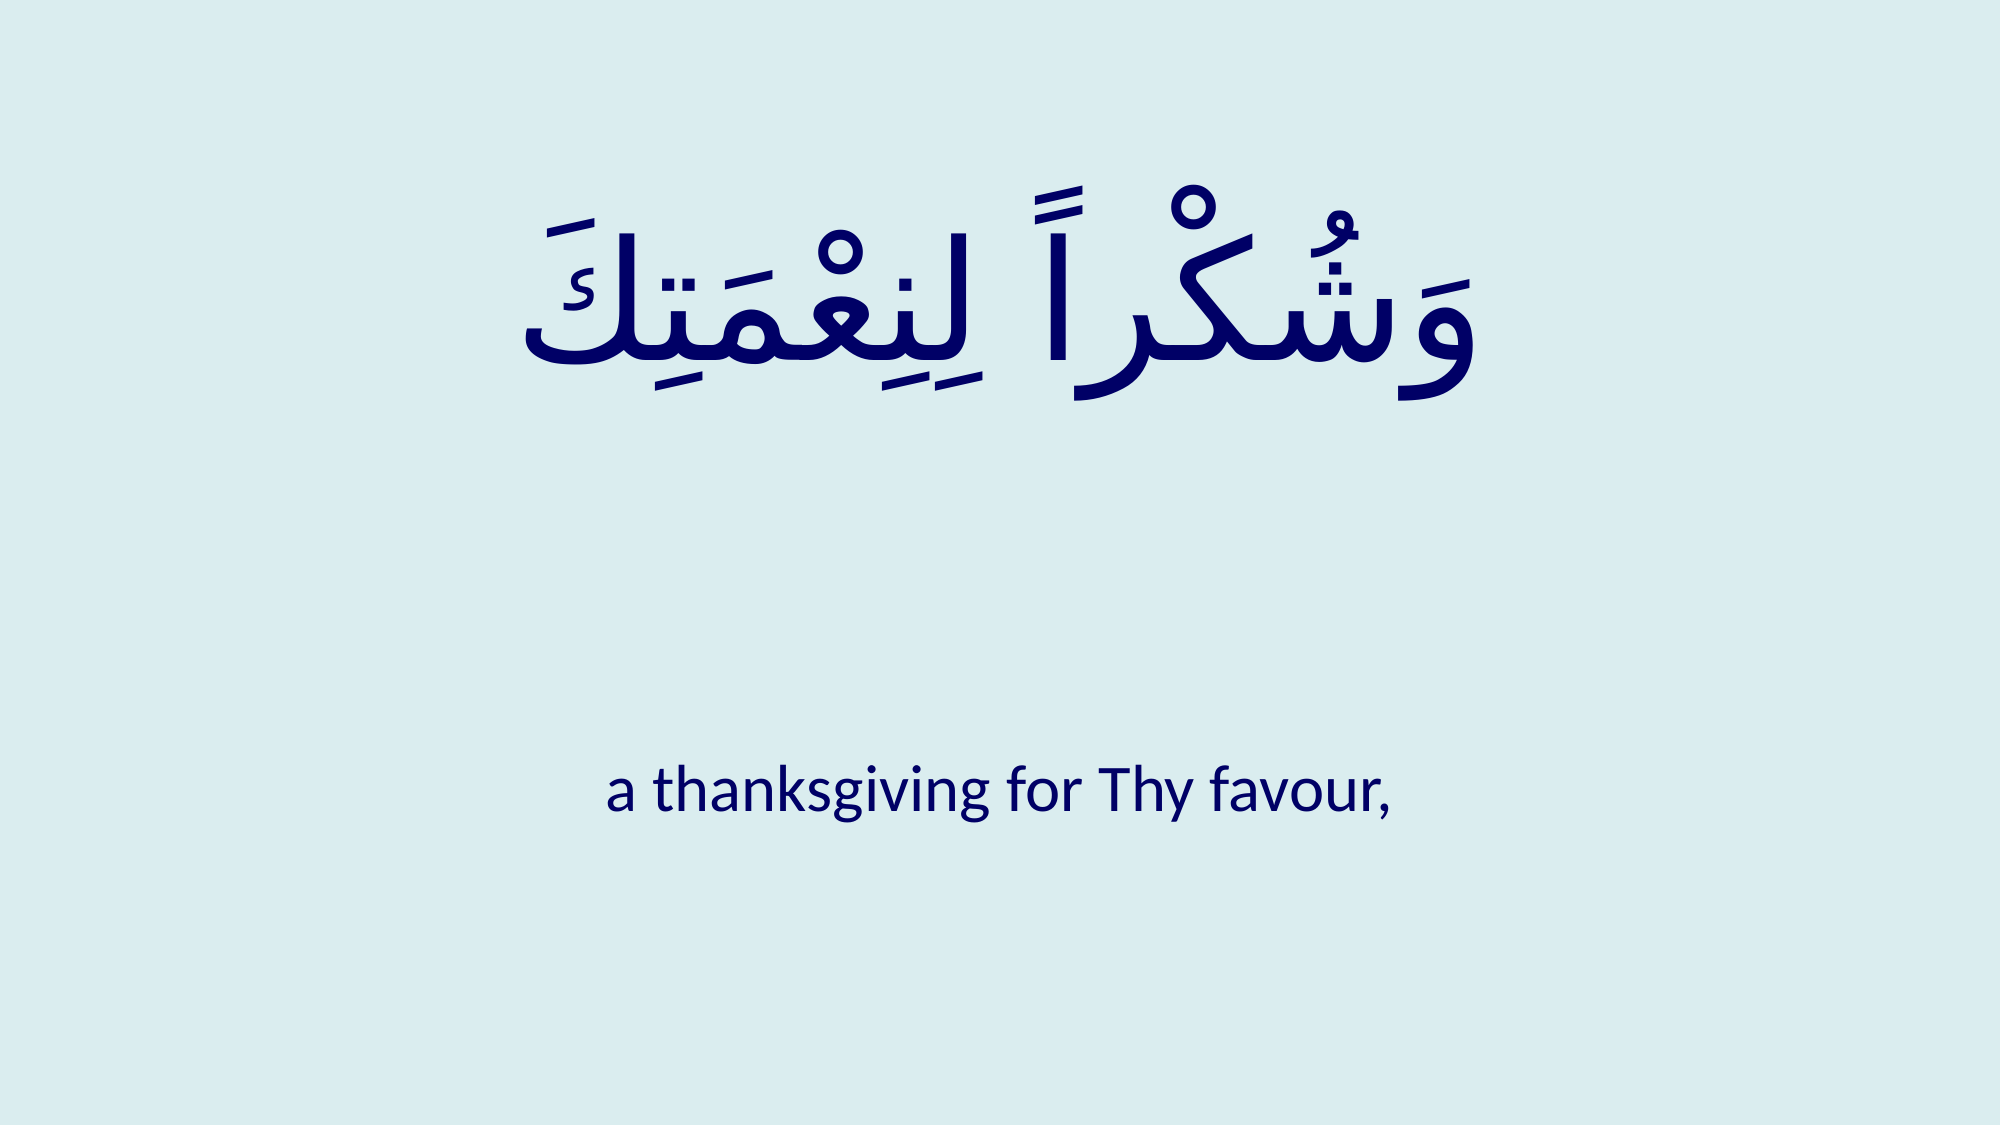

# وَشُكْراً لِنِعْمَتِكَ
a thanksgiving for Thy favour,